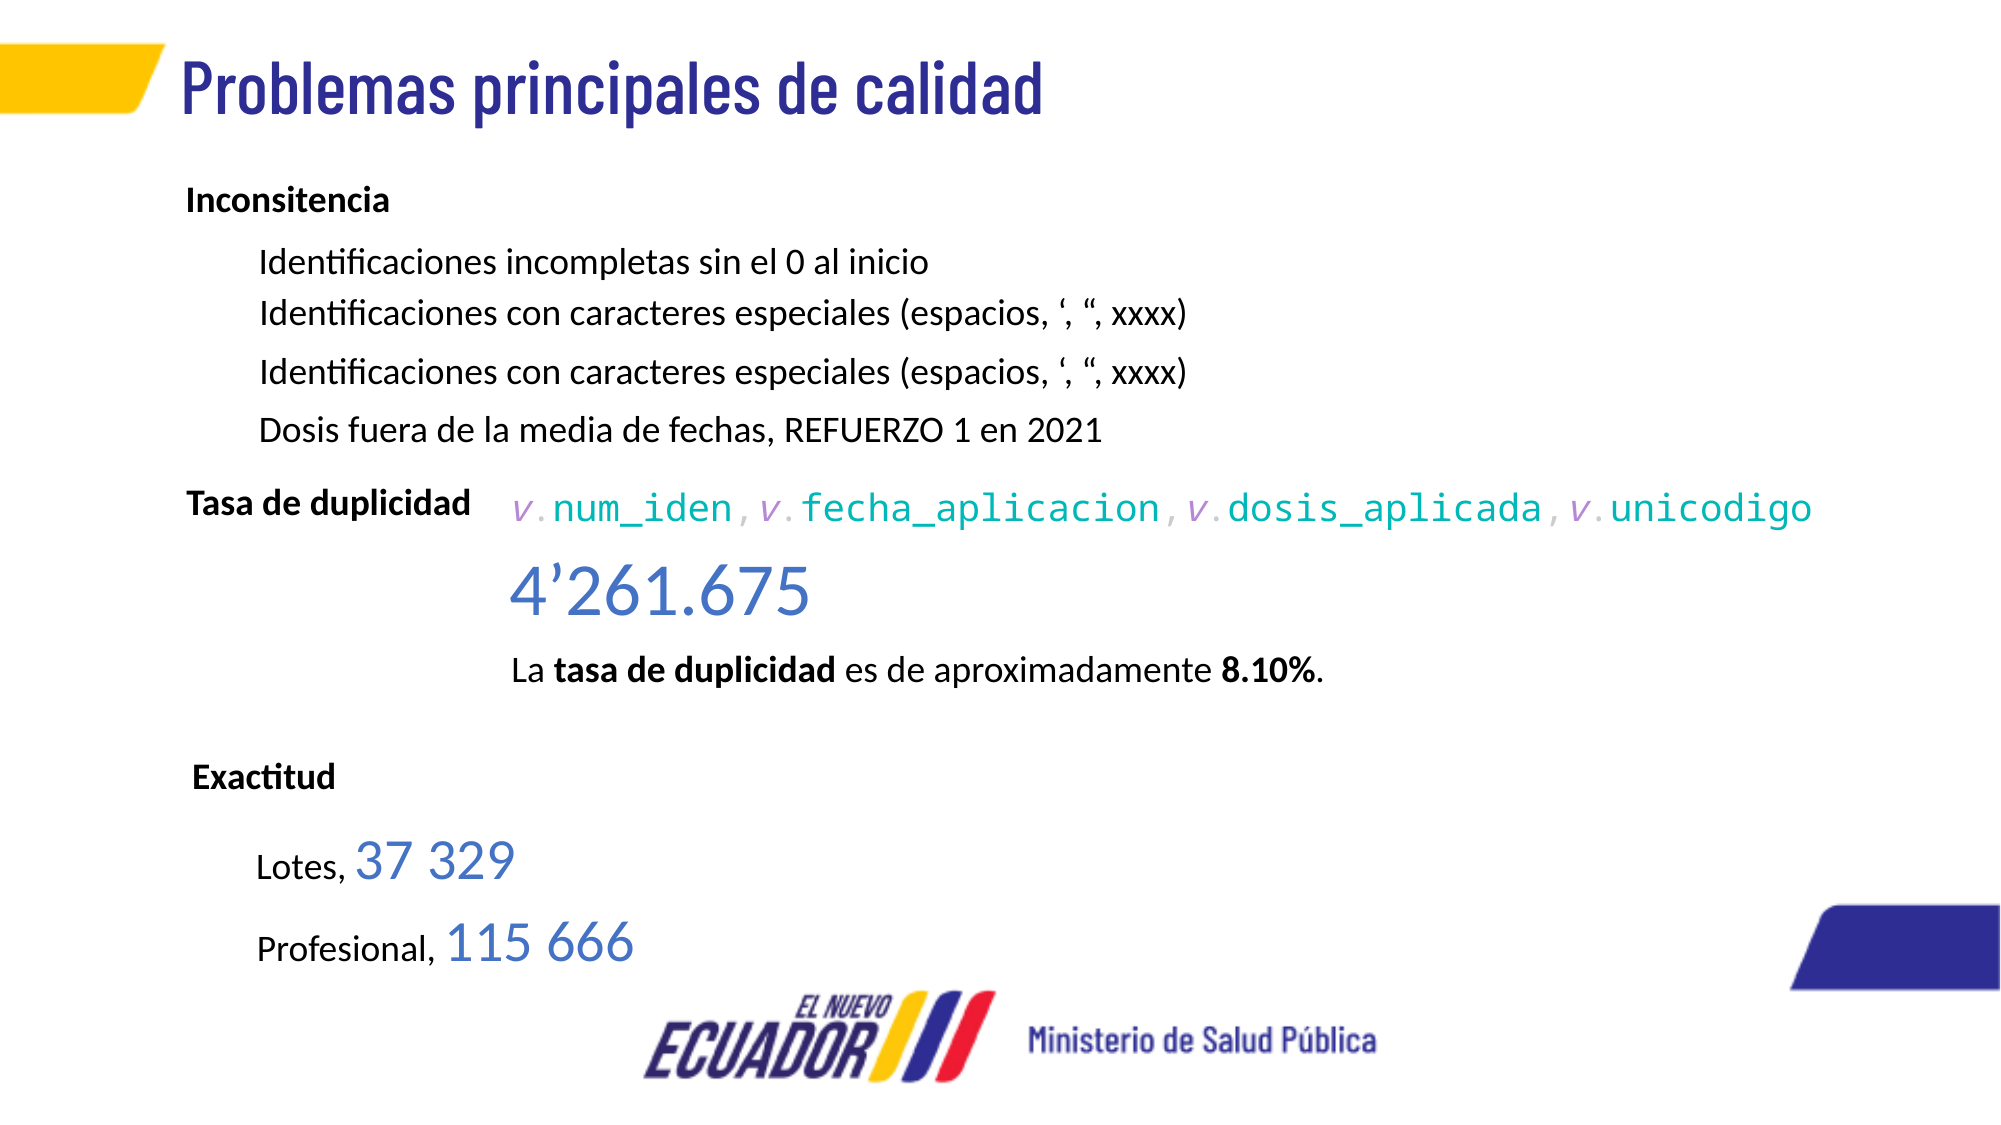

Problemas principales de calidad
Inconsitencia
Identificaciones incompletas sin el 0 al inicio
Identificaciones con caracteres especiales (espacios, ‘, “, xxxx)
Identificaciones con caracteres especiales (espacios, ‘, “, xxxx)
Dosis fuera de la media de fechas, REFUERZO 1 en 2021
Tasa de duplicidad
v.num_iden,v.fecha_aplicacion,v.dosis_aplicada,v.unicodigo
4’261.675
La tasa de duplicidad es de aproximadamente 8.10%.
Exactitud
Lotes, 37 329
Profesional, 115 666